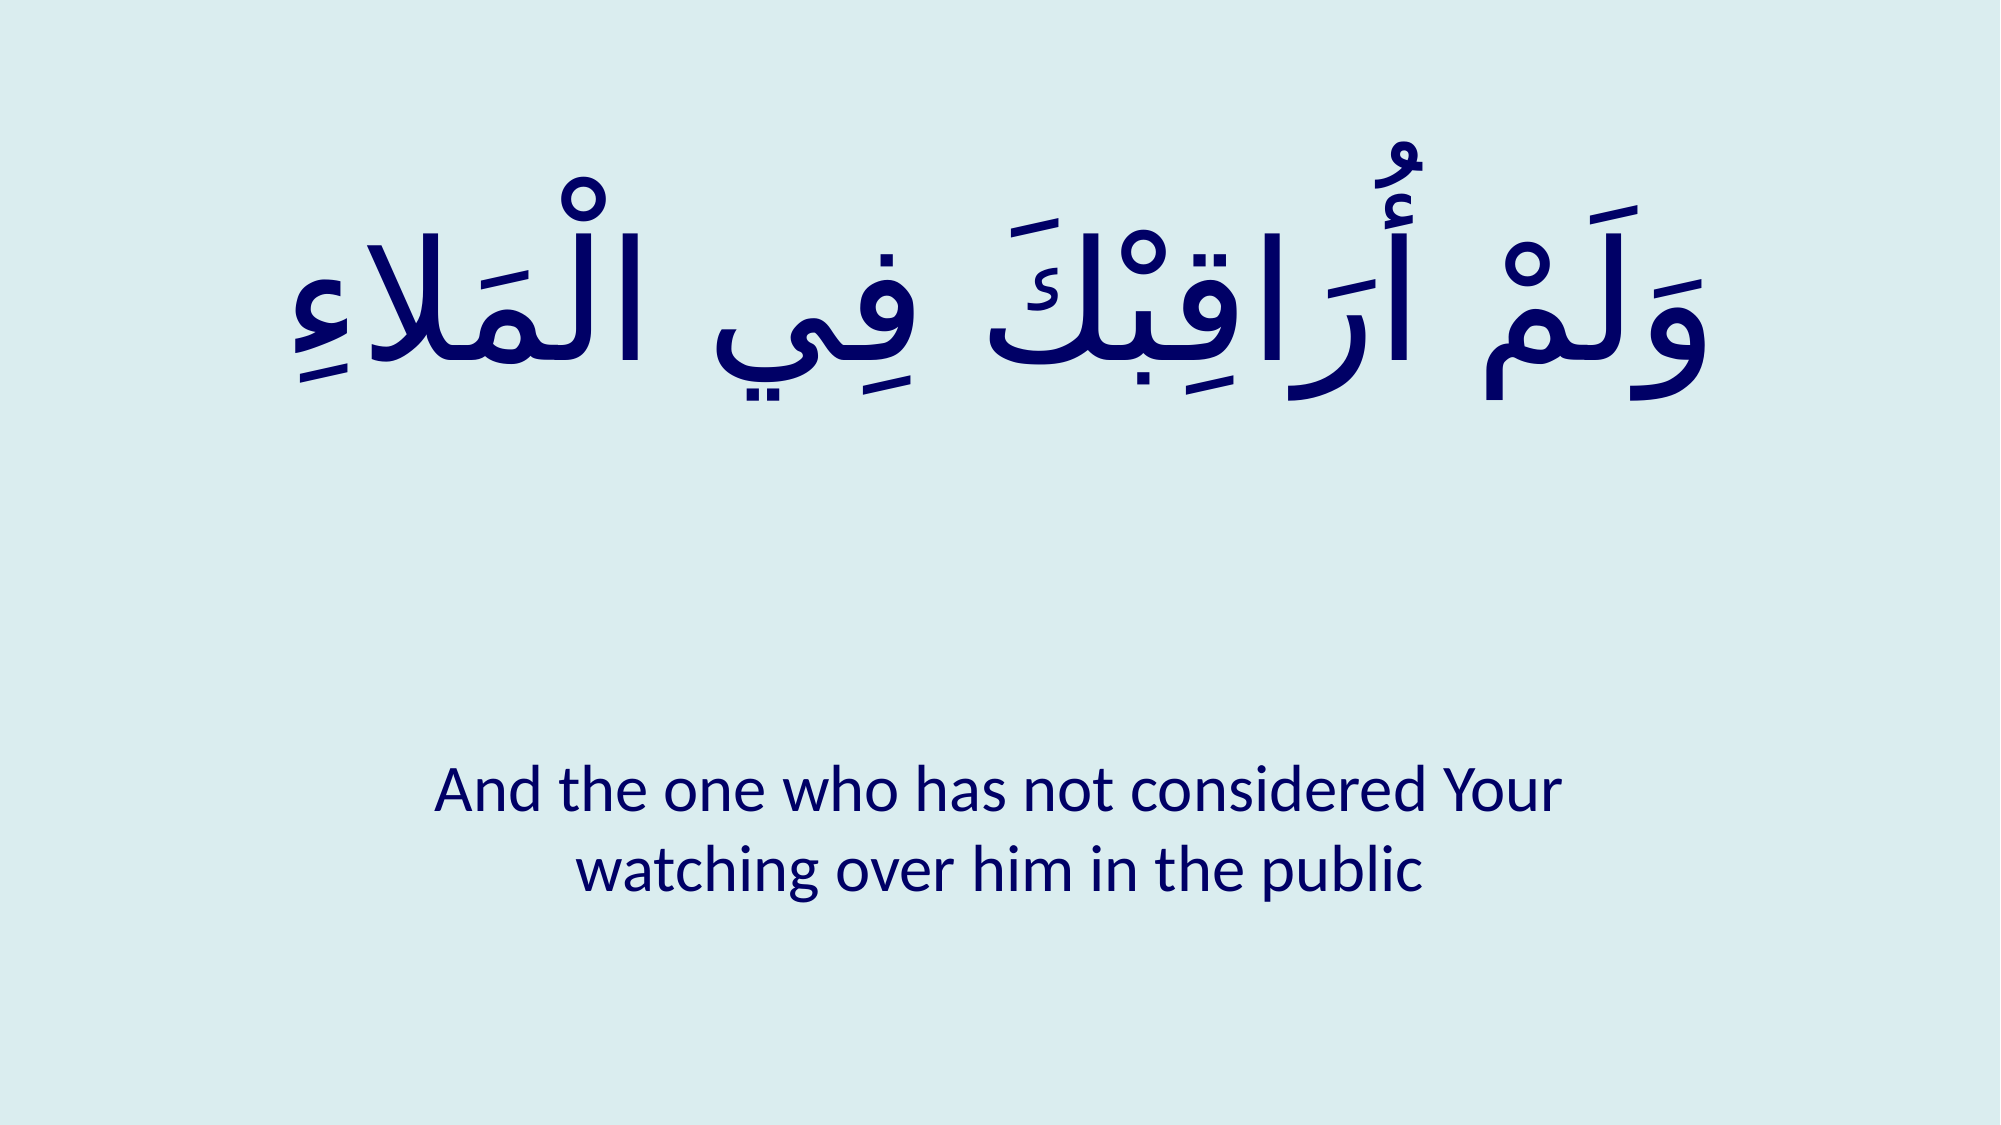

# وَلَمْ أُرَاقِبْكَ فِي الْمَلاءِ
And the one who has not considered Your watching over him in the public